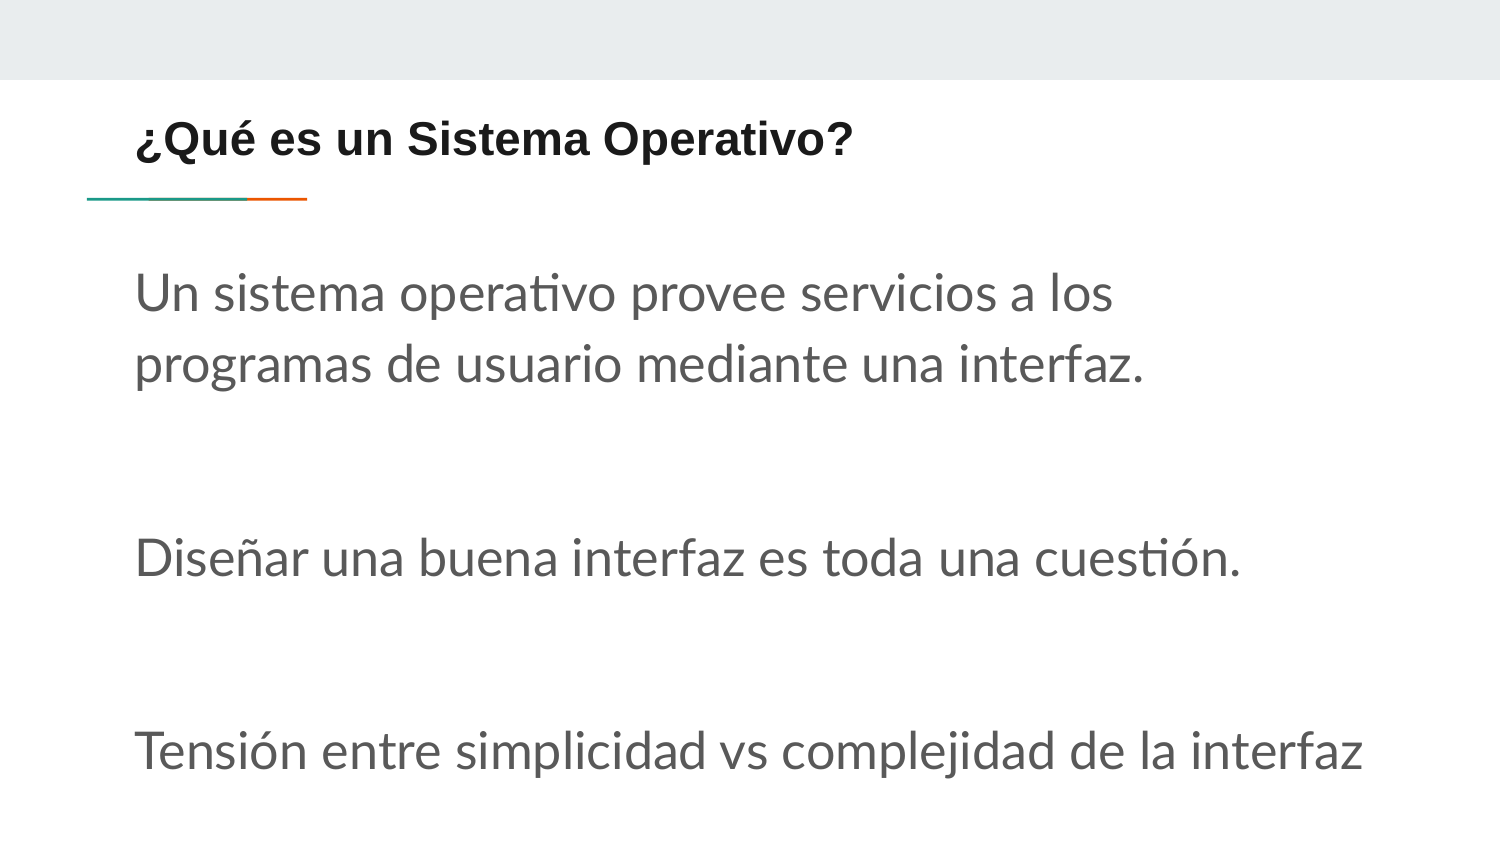

# ¿Qué es un Sistema Operativo?
Un sistema operativo provee servicios a los programas de usuario mediante una interfaz.

Diseñar una buena interfaz es toda una cuestión.

Tensión entre simplicidad vs complejidad de la interfaz